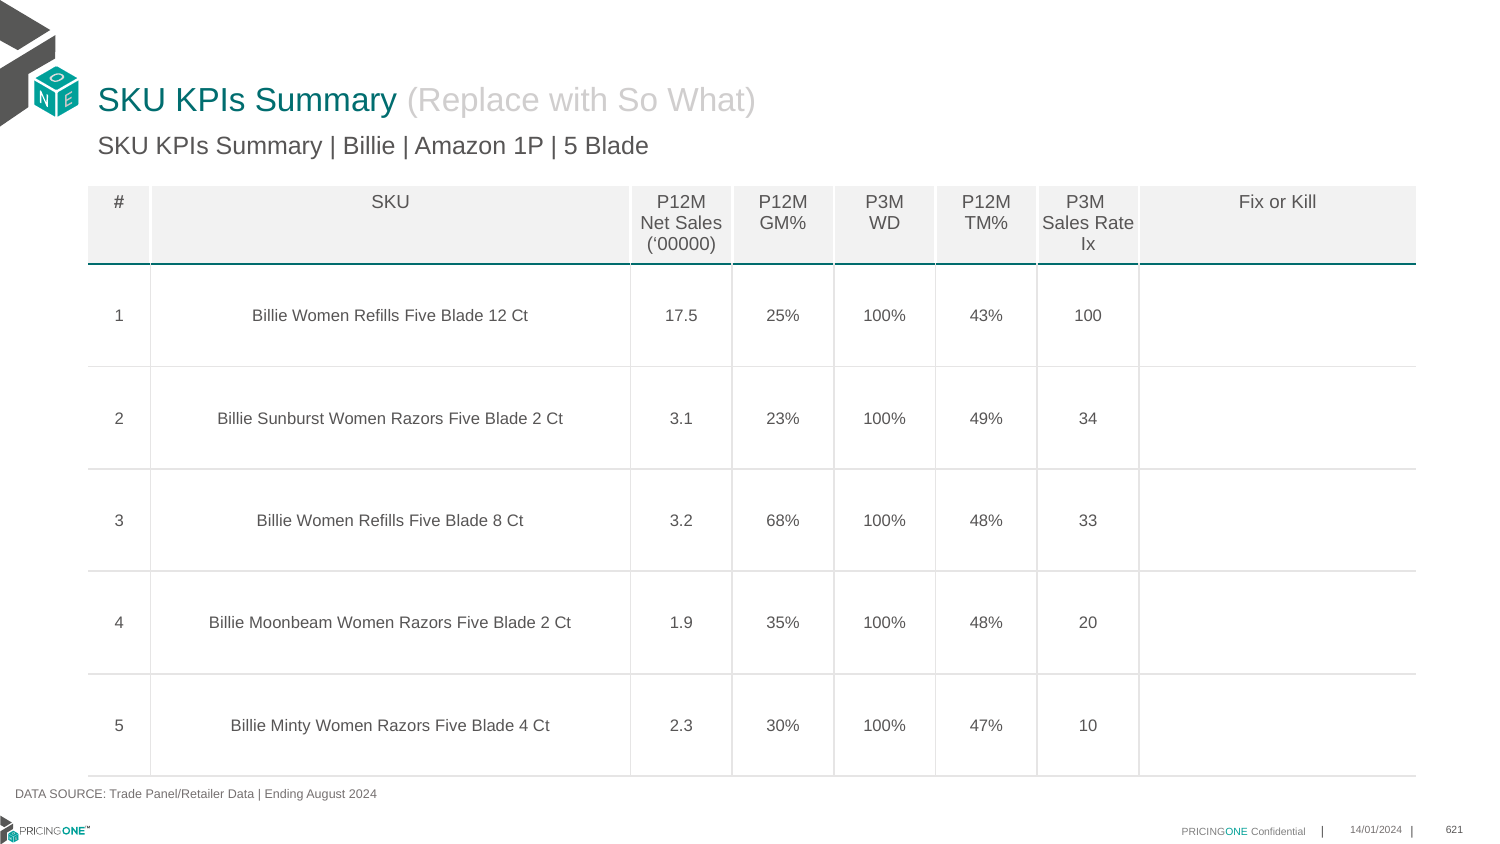

# SKU KPIs Summary (Replace with So What)
SKU KPIs Summary | Billie | Amazon 1P | 5 Blade
| # | SKU | P12M Net Sales (‘00000) | P12M GM% | P3M WD | P12M TM% | P3M Sales Rate Ix | Fix or Kill |
| --- | --- | --- | --- | --- | --- | --- | --- |
| 1 | Billie Women Refills Five Blade 12 Ct | 17.5 | 25% | 100% | 43% | 100 |  |
| 2 | Billie Sunburst Women Razors Five Blade 2 Ct | 3.1 | 23% | 100% | 49% | 34 |  |
| 3 | Billie Women Refills Five Blade 8 Ct | 3.2 | 68% | 100% | 48% | 33 |  |
| 4 | Billie Moonbeam Women Razors Five Blade 2 Ct | 1.9 | 35% | 100% | 48% | 20 |  |
| 5 | Billie Minty Women Razors Five Blade 4 Ct | 2.3 | 30% | 100% | 47% | 10 |  |
DATA SOURCE: Trade Panel/Retailer Data | Ending August 2024

14/01/2024
621